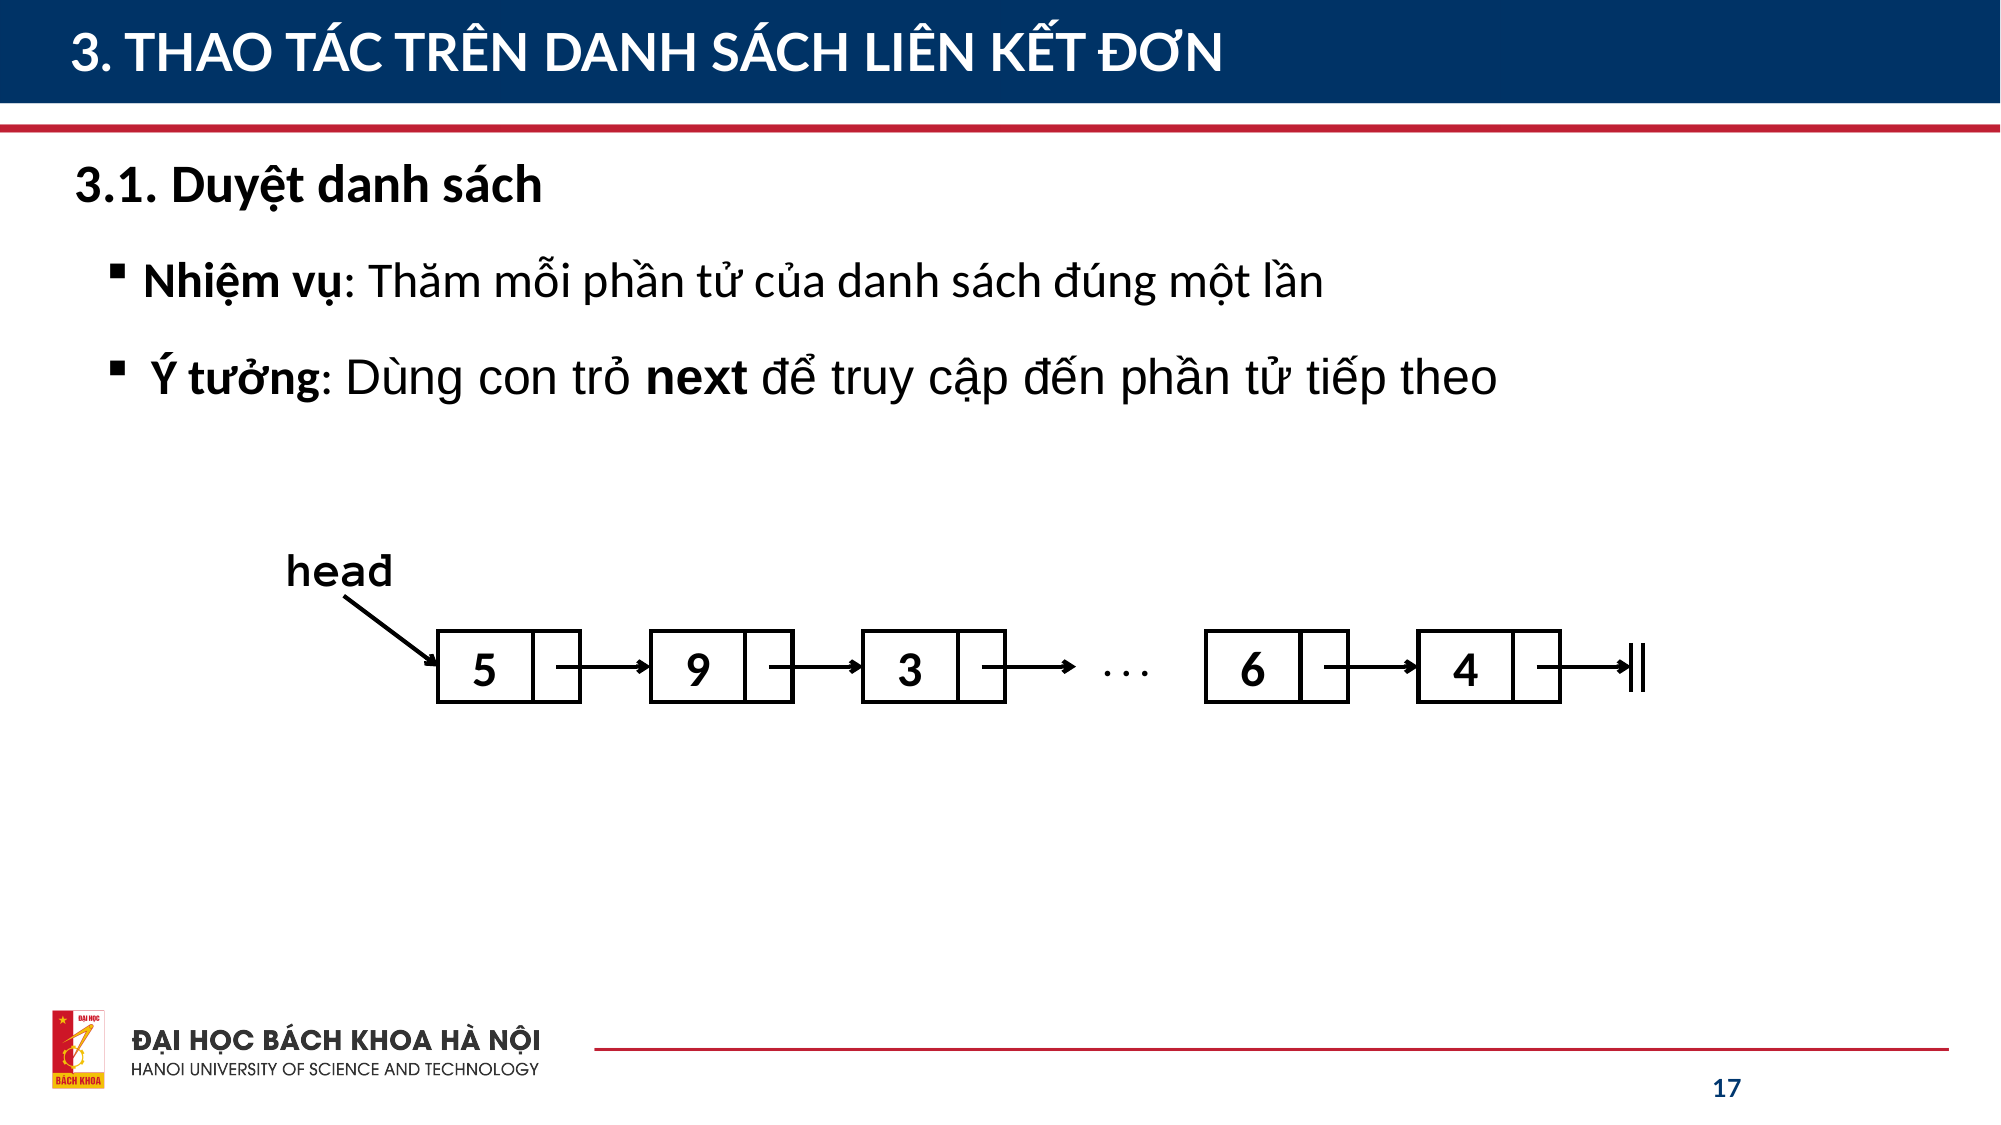

# 3. THAO TÁC TRÊN DANH SÁCH LIÊN KẾT ĐƠN
3.1. Duyệt danh sách

Nhiệm vụ: Thăm mỗi phần tử của danh sách đúng một lần
Ý tưởng: Dùng con trỏ next để truy cập đến phần tử tiếp theo
head
. . .
5

9

3

6

4

17